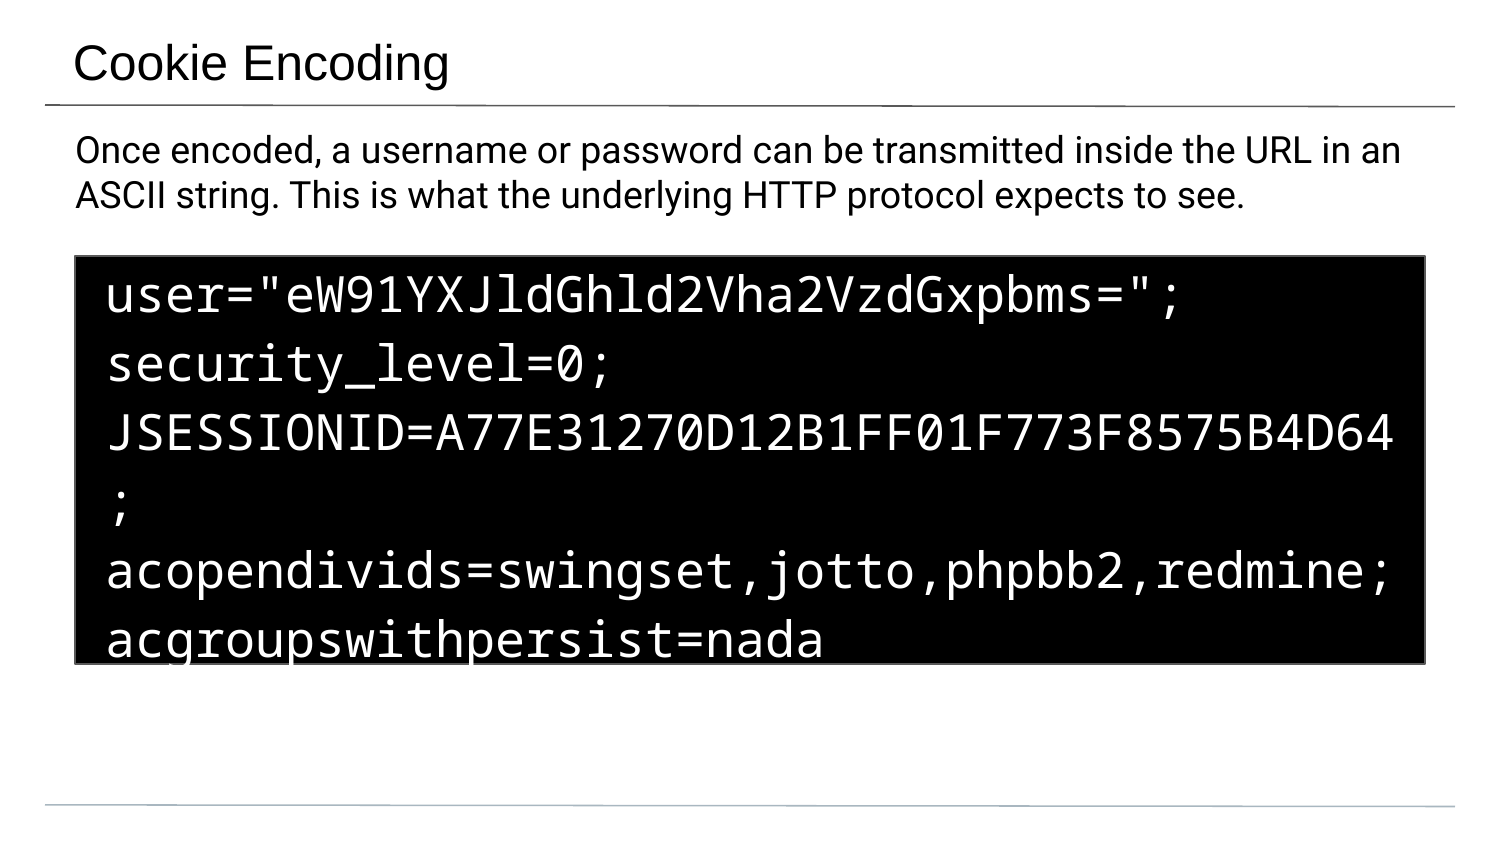

# Cookie Encoding
Once encoded, a username or password can be transmitted inside the URL in an ASCII string. This is what the underlying HTTP protocol expects to see.
user="eW91YXJldGhld2Vha2VzdGxpbms="; security_level=0; JSESSIONID=A77E31270D12B1FF01F773F8575B4D64; acopendivids=swingset,jotto,phpbb2,redmine; acgroupswithpersist=nada